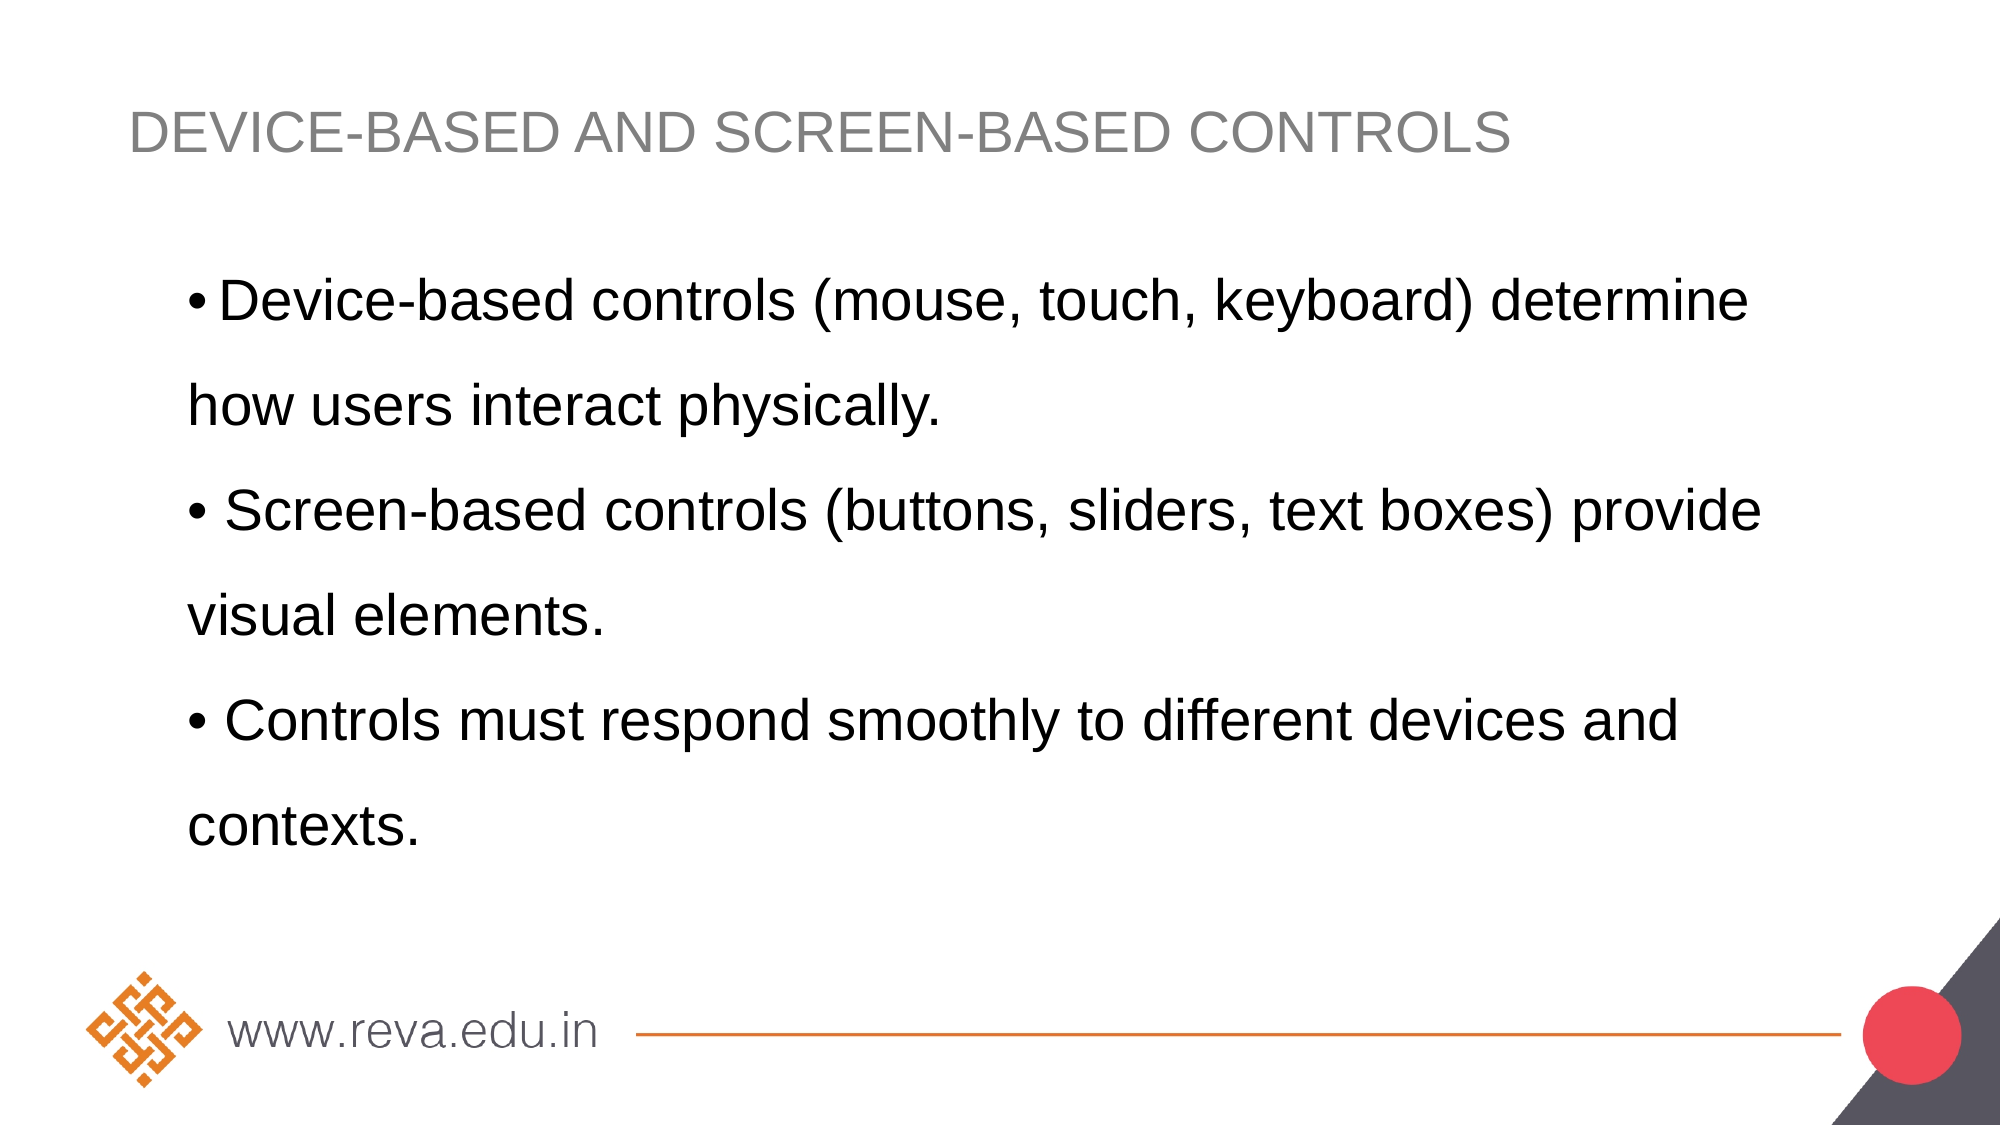

# Device-based and Screen-based Controls
• Device-based controls (mouse, touch, keyboard) determine how users interact physically.
• Screen-based controls (buttons, sliders, text boxes) provide visual elements.
• Controls must respond smoothly to different devices and contexts.